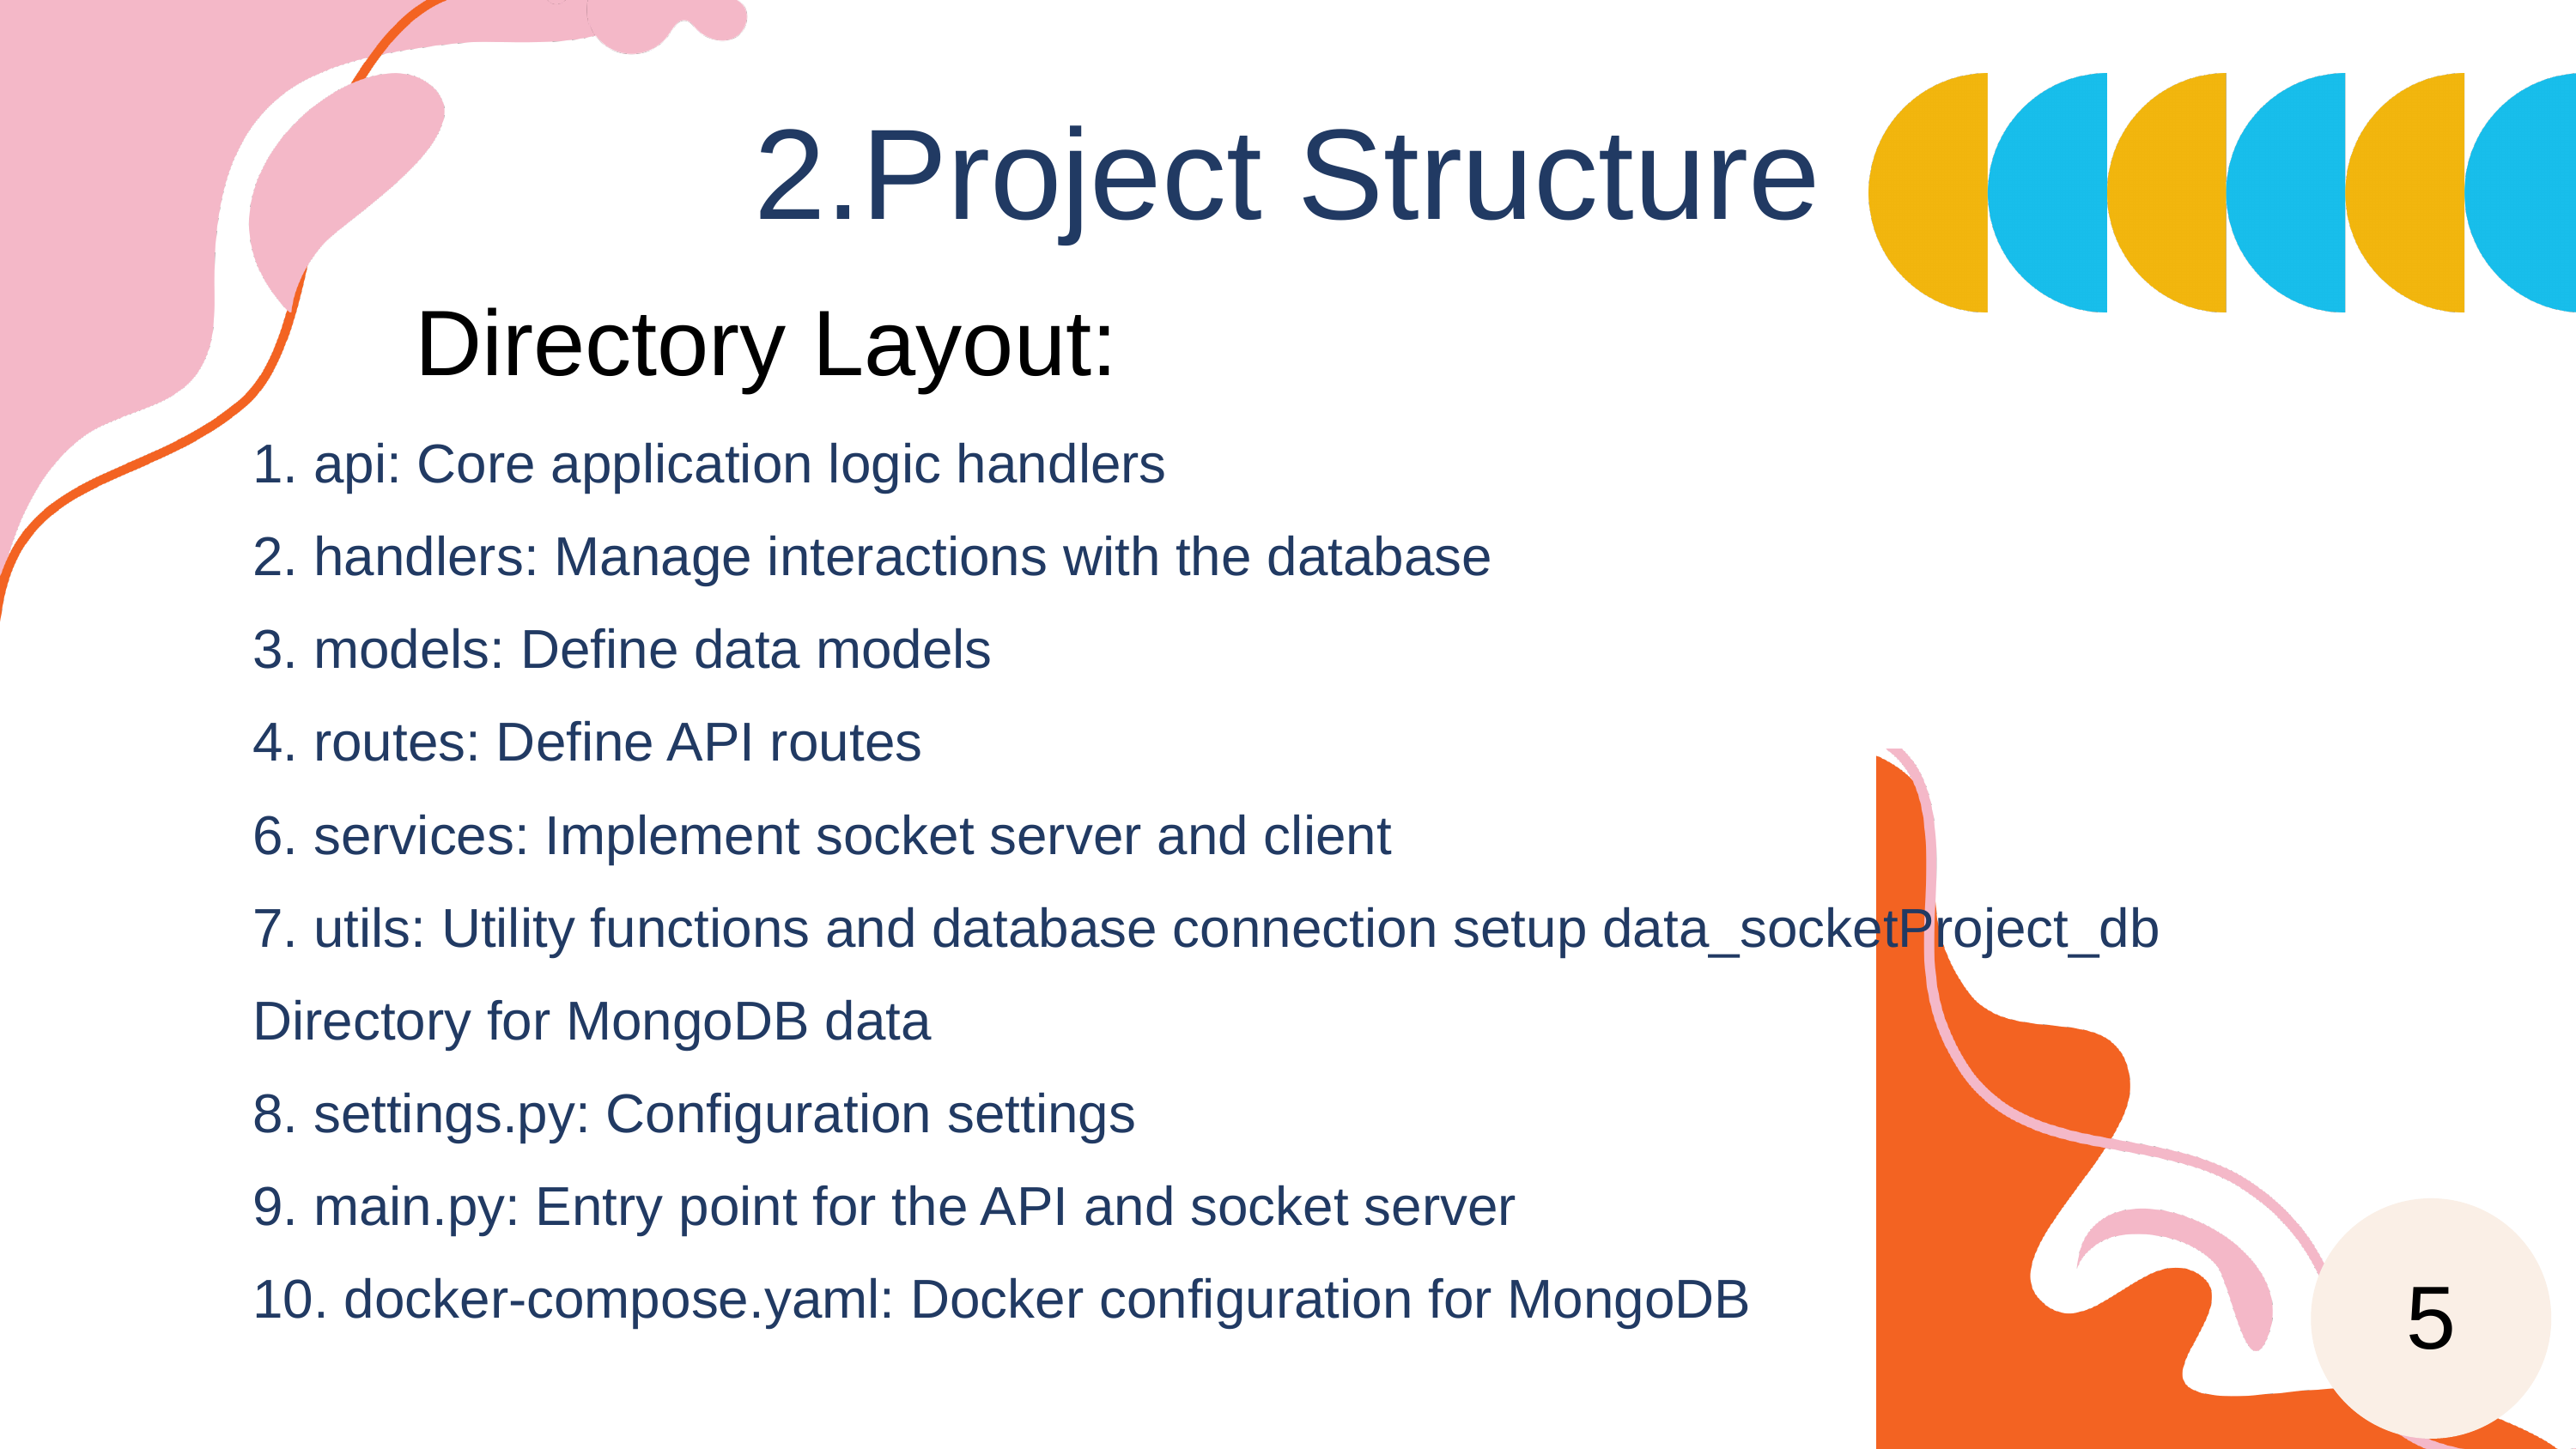

2.Project Structure

Directory Layout:
Directory Layout:
1. api: Core application logic handlers
2. handlers: Manage interactions with the database
3. models: Define data models
4. routes: Define API routes
6. services: Implement socket server and client
7. utils: Utility functions and database connection setup data_socketProject_db
Directory for MongoDB data
8. settings.py: Configuration settings
9. main.py: Entry point for the API and socket server
10. docker-compose.yaml: Docker configuration for MongoDB

5